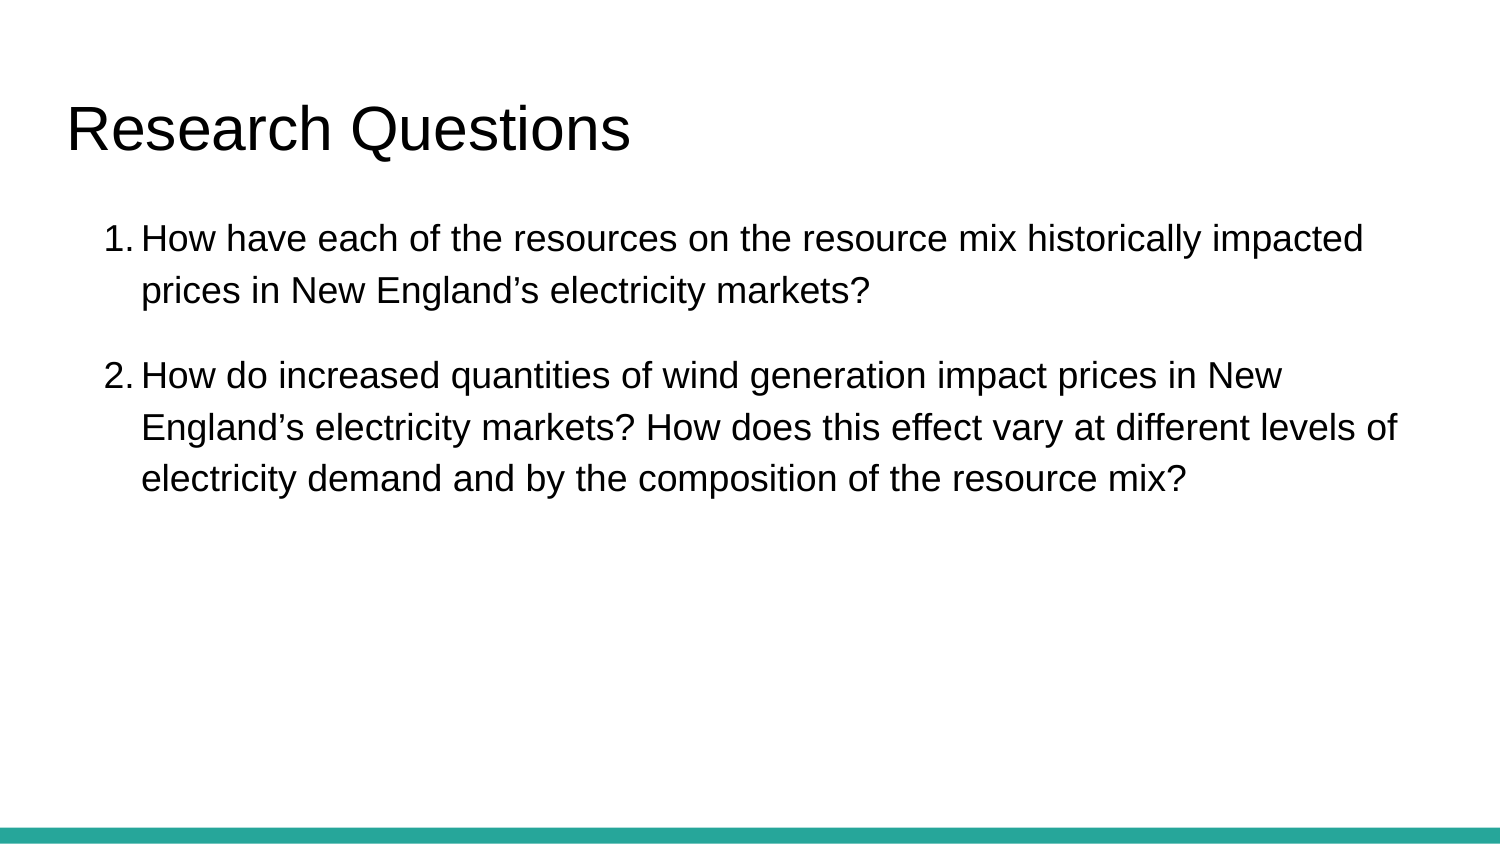

# Research Questions
How have each of the resources on the resource mix historically impacted prices in New England’s electricity markets?
How do increased quantities of wind generation impact prices in New England’s electricity markets? How does this effect vary at different levels of electricity demand and by the composition of the resource mix?